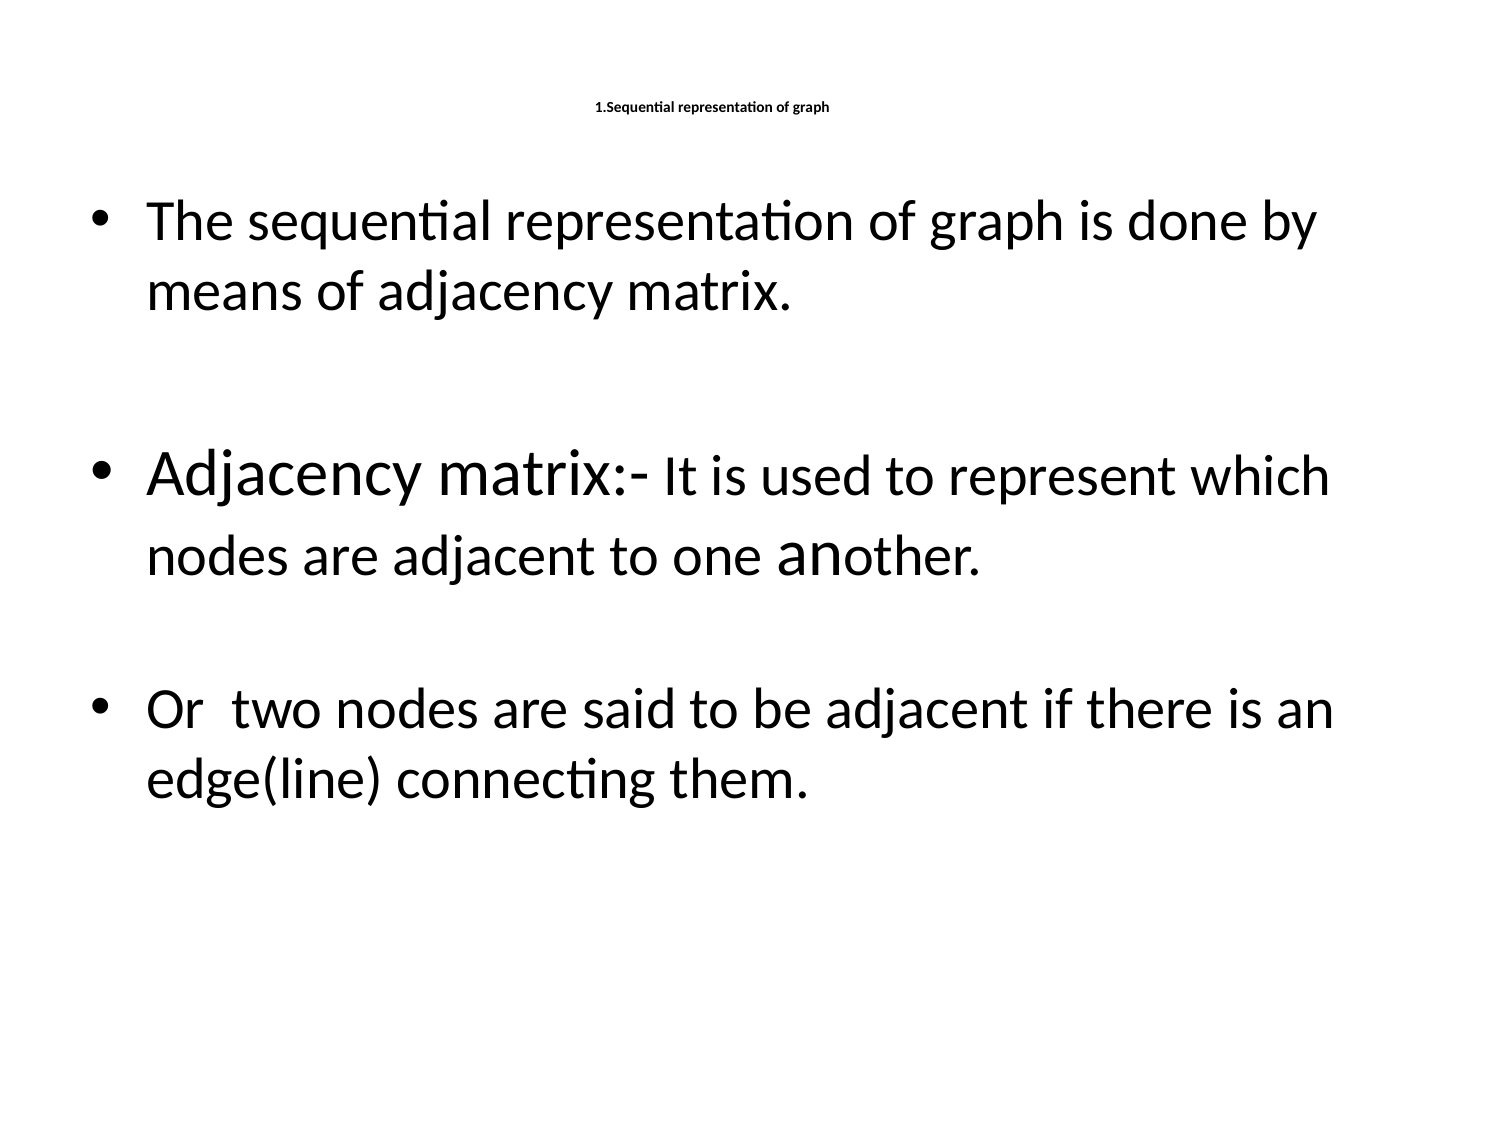

# 1.Sequential representation of graph
The sequential representation of graph is done by means of adjacency matrix.

Adjacency matrix:- It is used to represent which nodes are adjacent to one another.

Or  two nodes are said to be adjacent if there is an edge(line) connecting them.